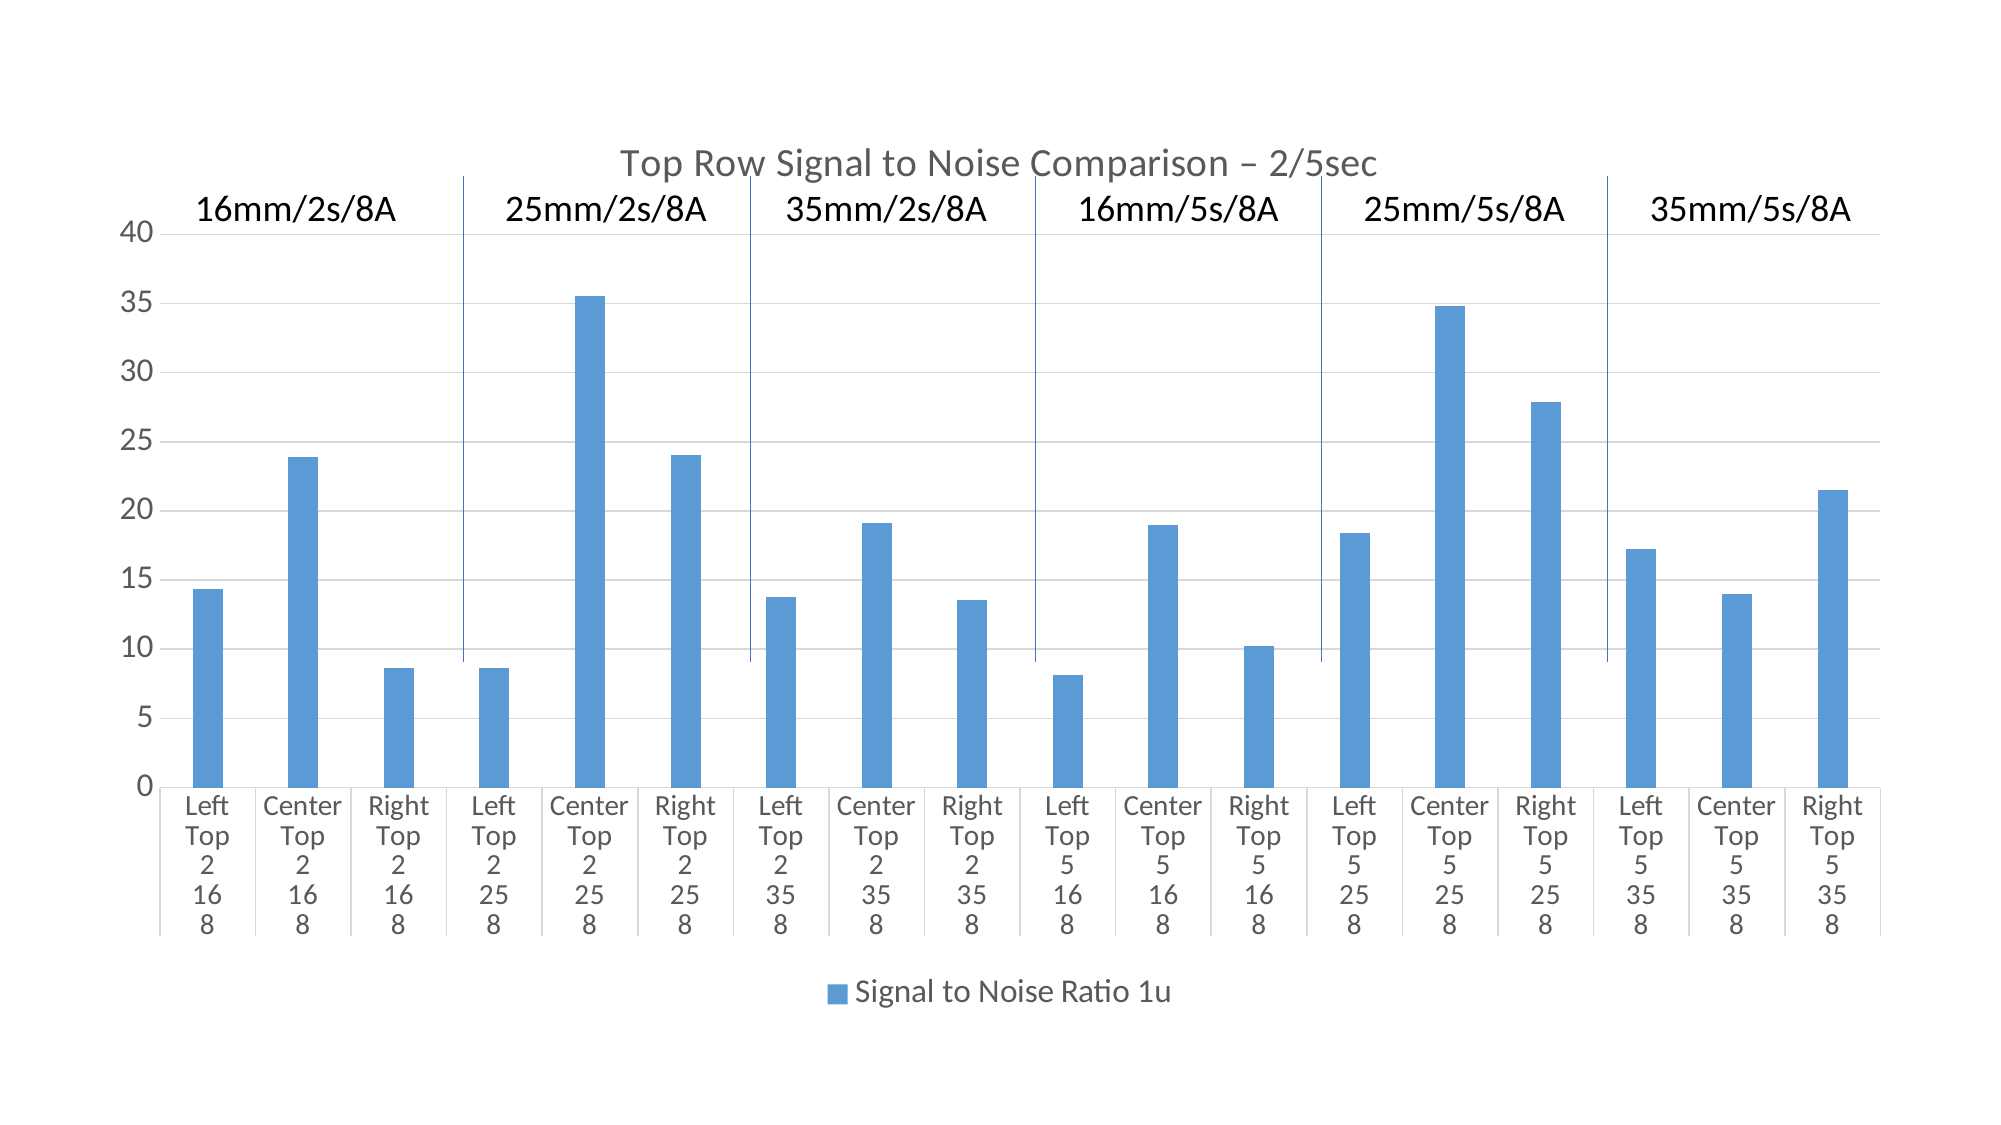

### Chart: Top Row Signal to Noise Comparison – 2/5sec

| Category | Signal to Noise Ratio 1u |
|---|---|
| Left Top | 14.363 |
| Center Top | 23.887 |
| Right Top | 8.647 |
| Left Top | 8.644 |
| Center Top | 35.533 |
| Right Top | 24.039 |
| Left Top | 13.766 |
| Center Top | 19.122 |
| Right Top | 13.55 |
| Left Top | 8.159 |
| Center Top | 18.982 |
| Right Top | 10.262 |
| Left Top | 18.412 |
| Center Top | 34.813 |
| Right Top | 27.897 |
| Left Top | 17.228 |
| Center Top | 14.021 |
| Right Top | 21.49 |
16mm/2s/8A
25mm/2s/8A
35mm/2s/8A
16mm/5s/8A
25mm/5s/8A
35mm/5s/8A